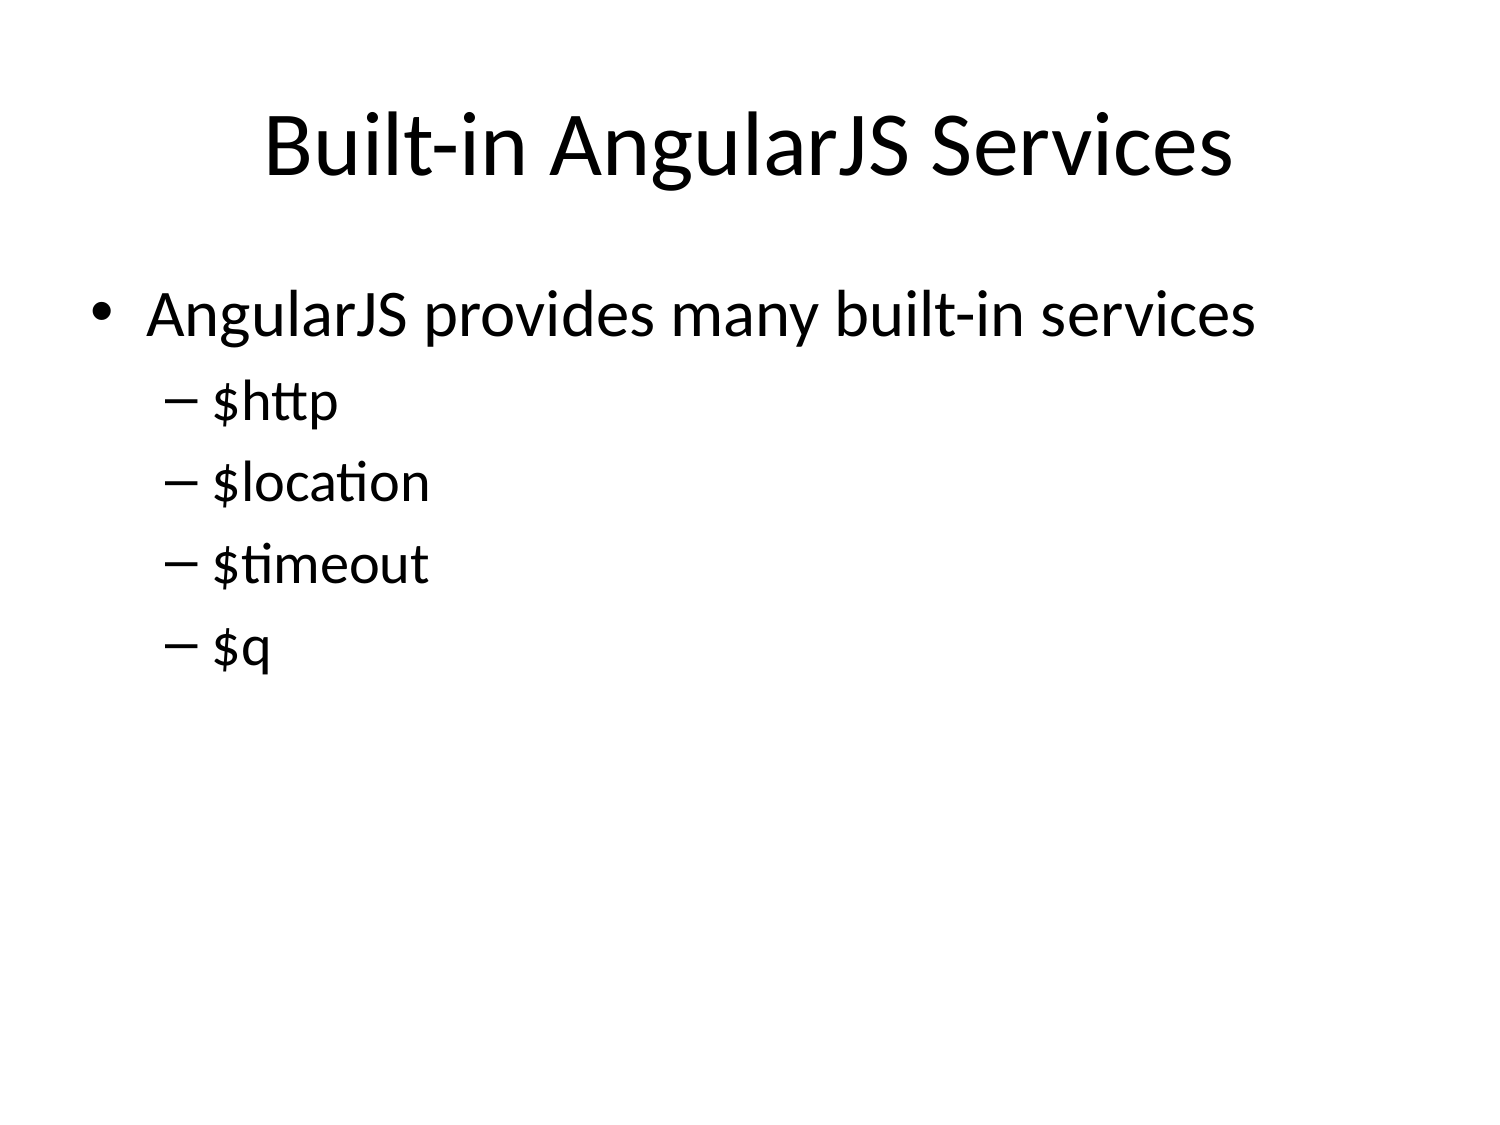

# Built-in AngularJS Services
AngularJS provides many built-in services
$http
$location
$timeout
$q